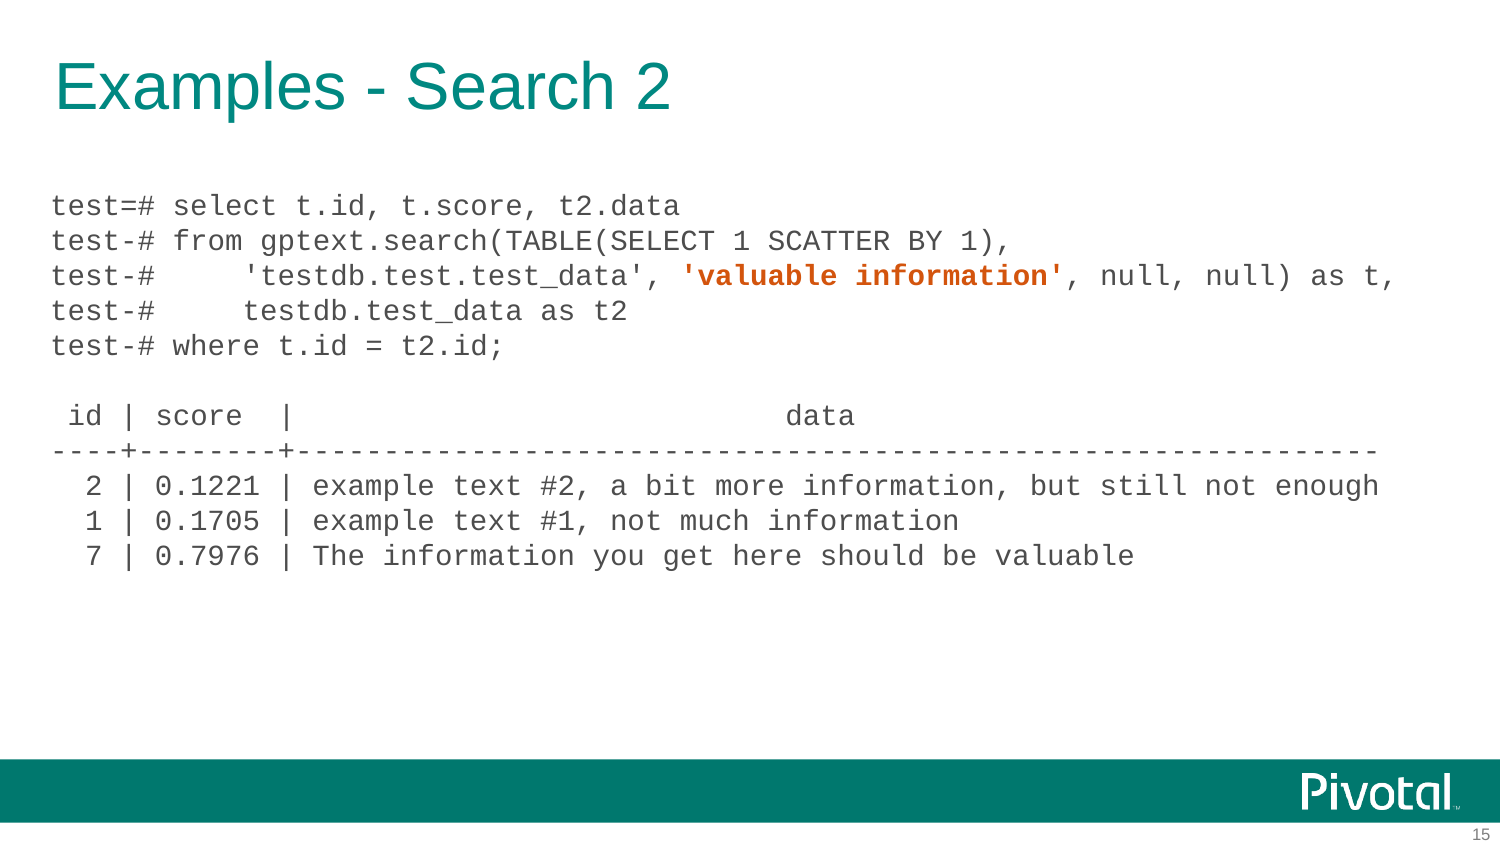

# Examples - Search 2

test=# select t.id, t.score, t2.data
test-# from gptext.search(TABLE(SELECT 1 SCATTER BY 1),
test-#     'testdb.test.test_data', 'valuable information', null, null) as t,
test-#     testdb.test_data as t2
test-# where t.id = t2.id;

 id | score  |                            data
----+--------+--------------------------------------------------------------
  2 | 0.1221 | example text #2, a bit more information, but still not enough
  1 | 0.1705 | example text #1, not much information
  7 | 0.7976 | The information you get here should be valuable